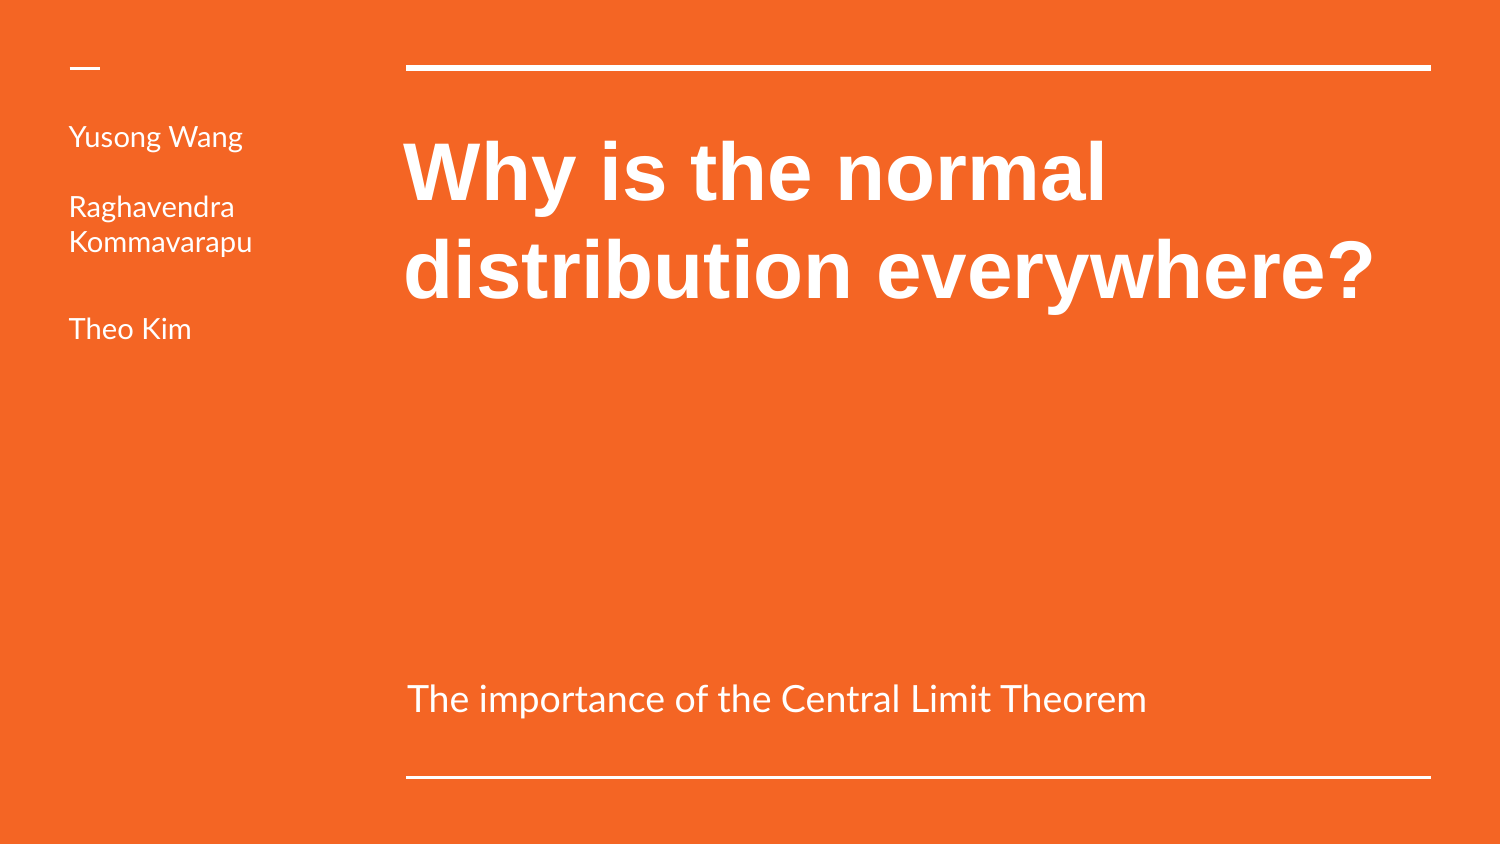

Yusong Wang

Raghavendra Kommavarapu

Theo Kim
# Why is the normal distribution everywhere?
The importance of the Central Limit Theorem